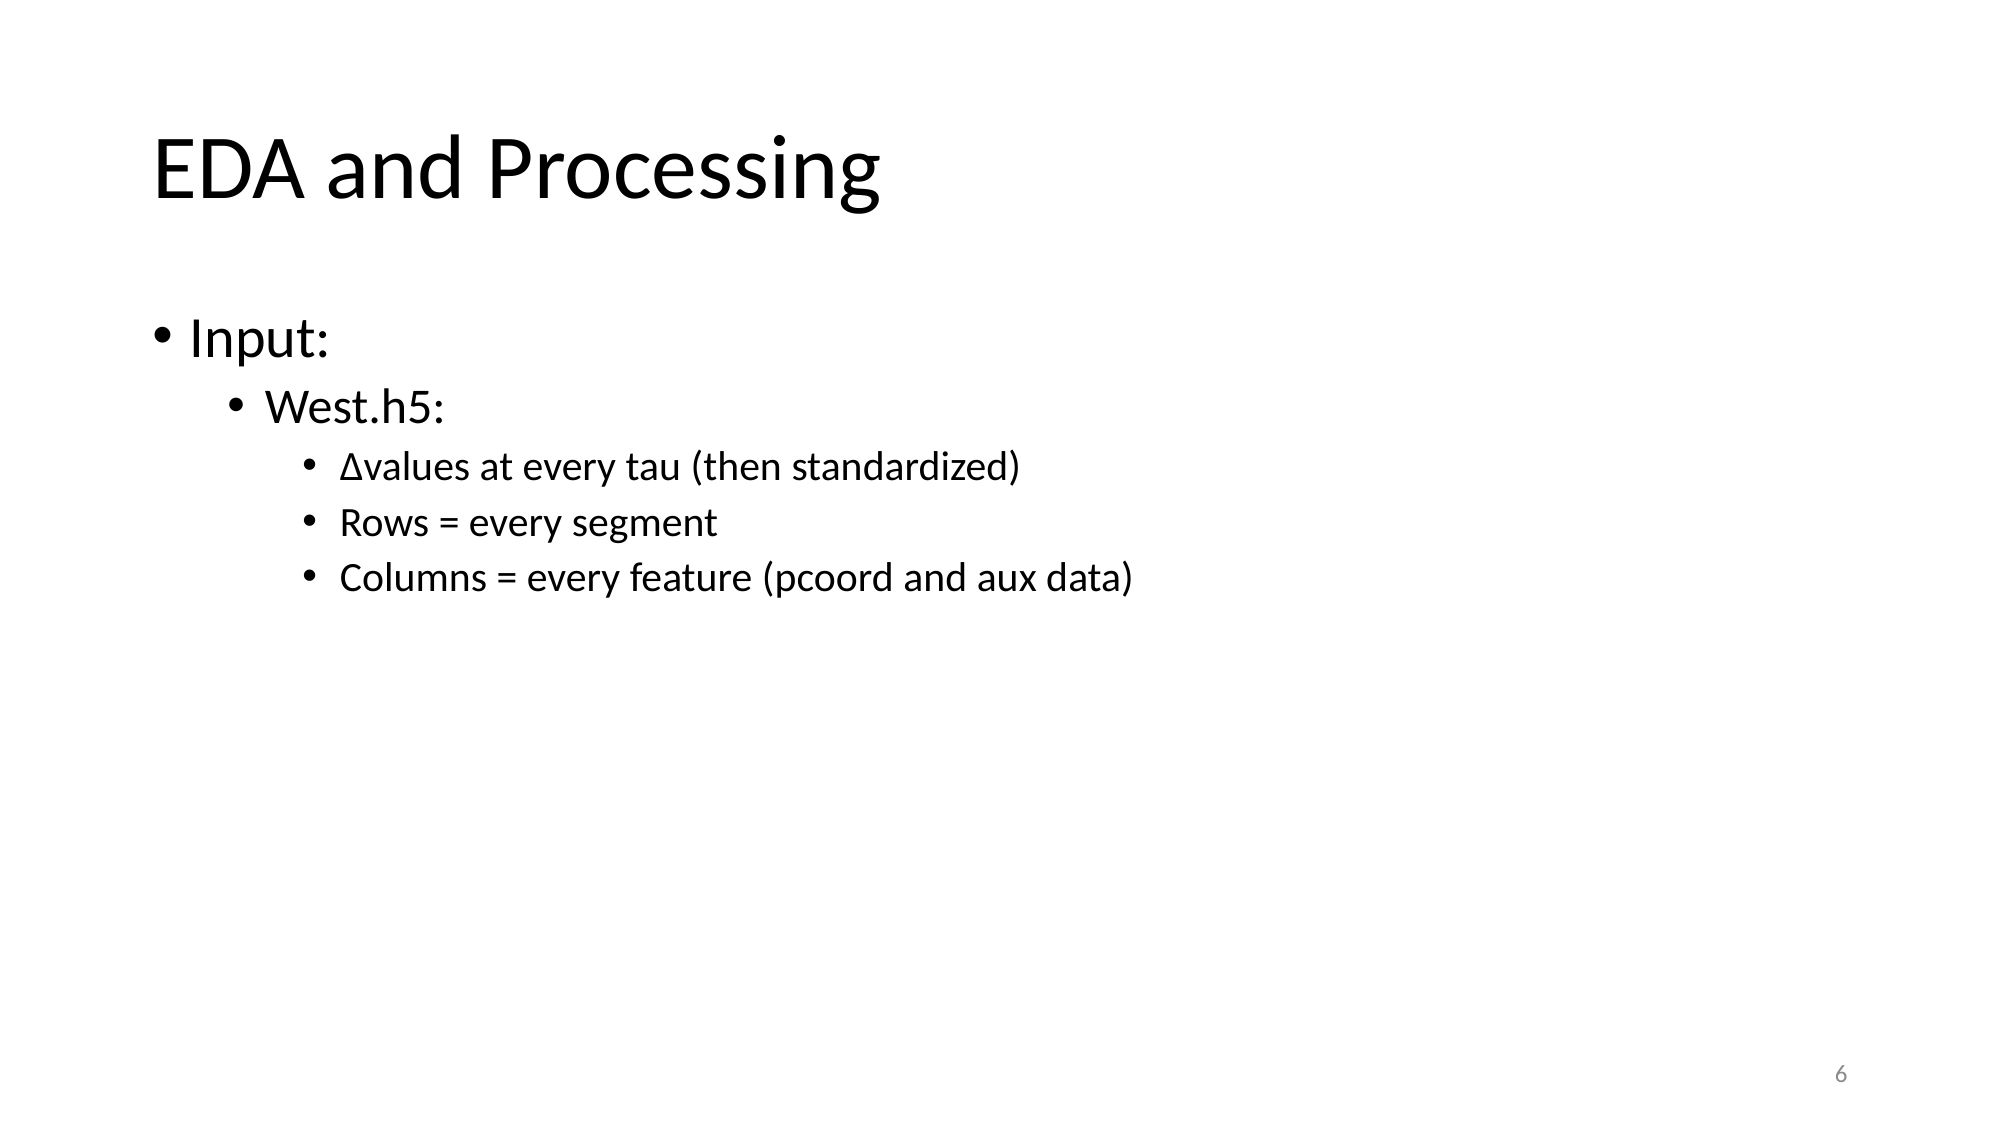

# EDA and Processing
Input:
West.h5:
∆values at every tau (then standardized)
Rows = every segment
Columns = every feature (pcoord and aux data)

6